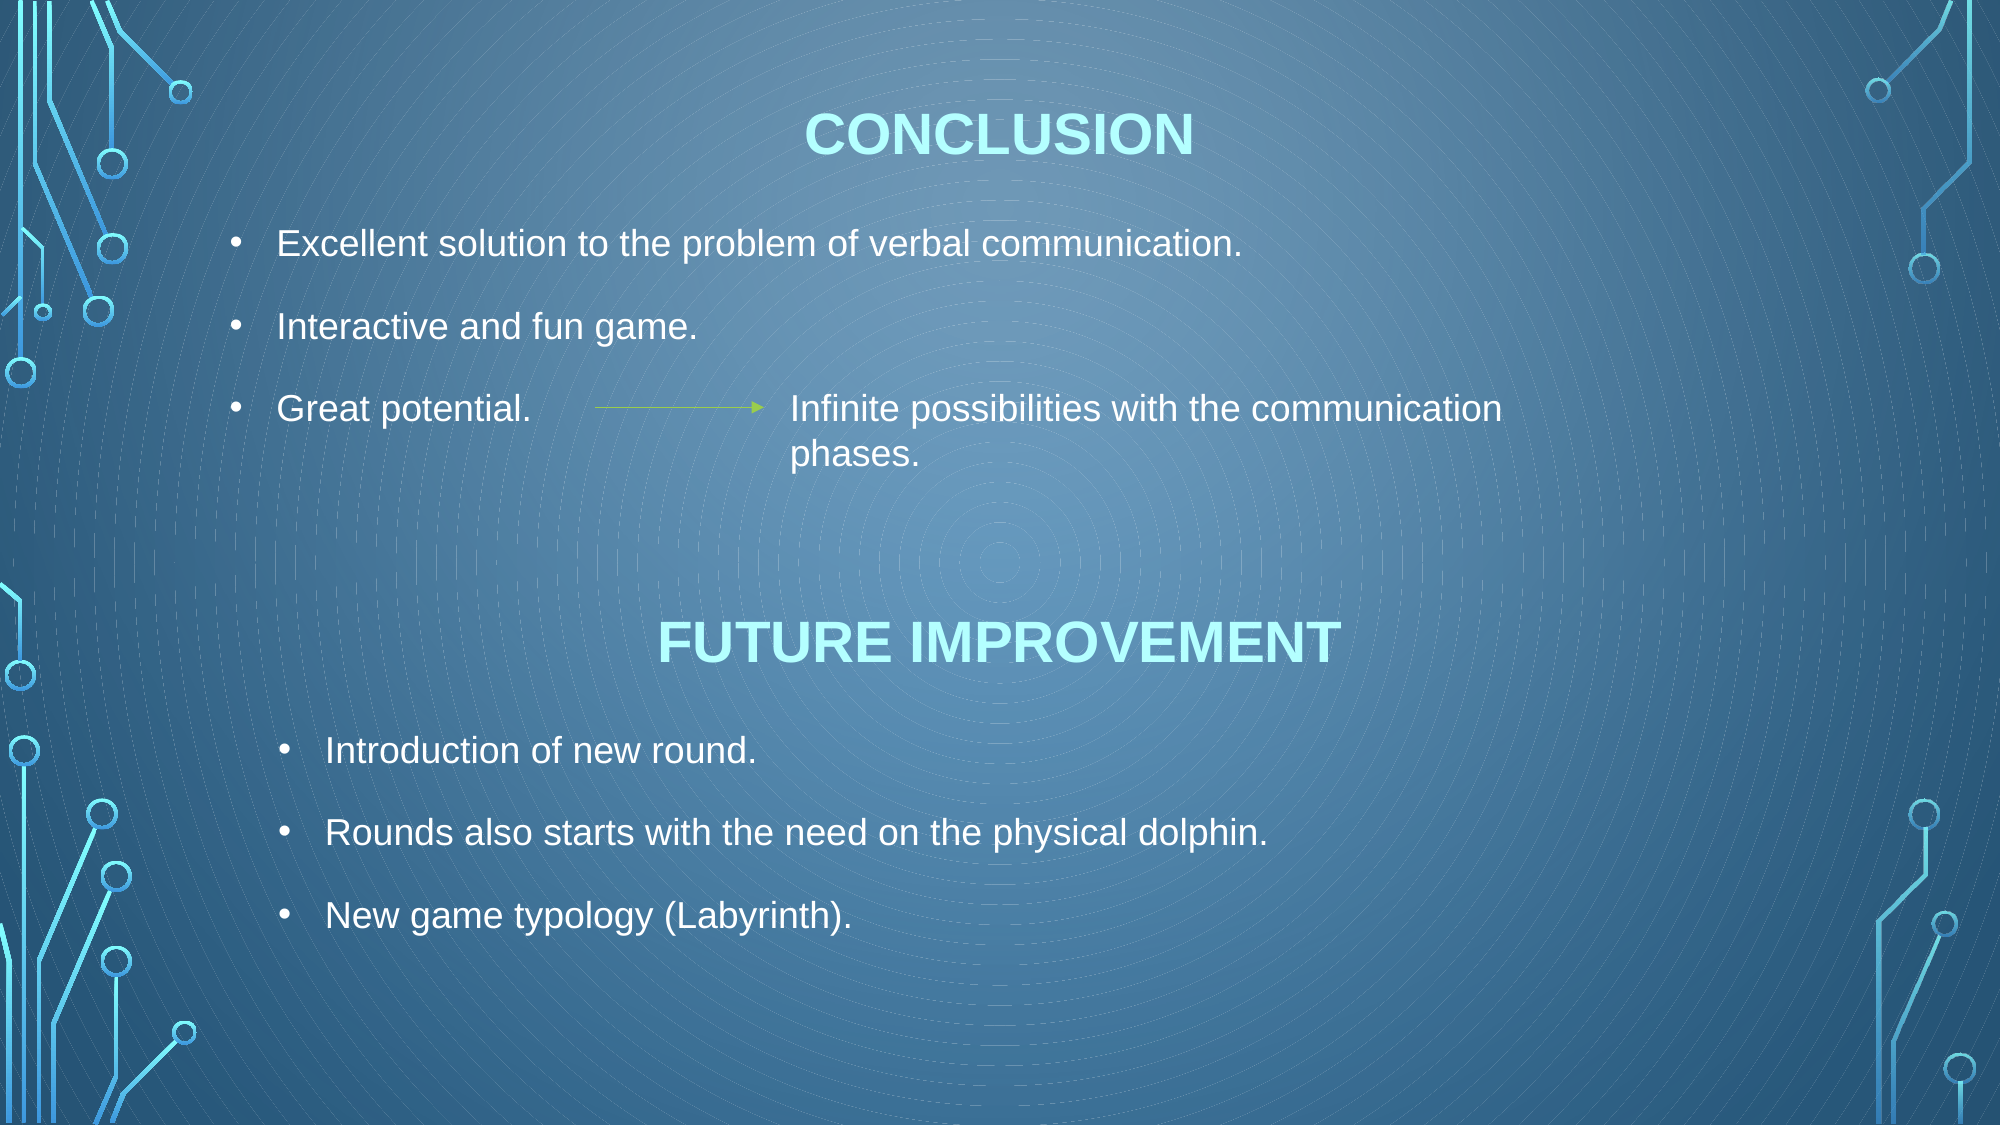

CONCLUSION
Excellent solution to the problem of verbal communication.
Interactive and fun game.
Great potential.
Infinite possibilities with the communication phases.
FUTURE IMPROVEMENT
Introduction of new round.
Rounds also starts with the need on the physical dolphin.
New game typology (Labyrinth).